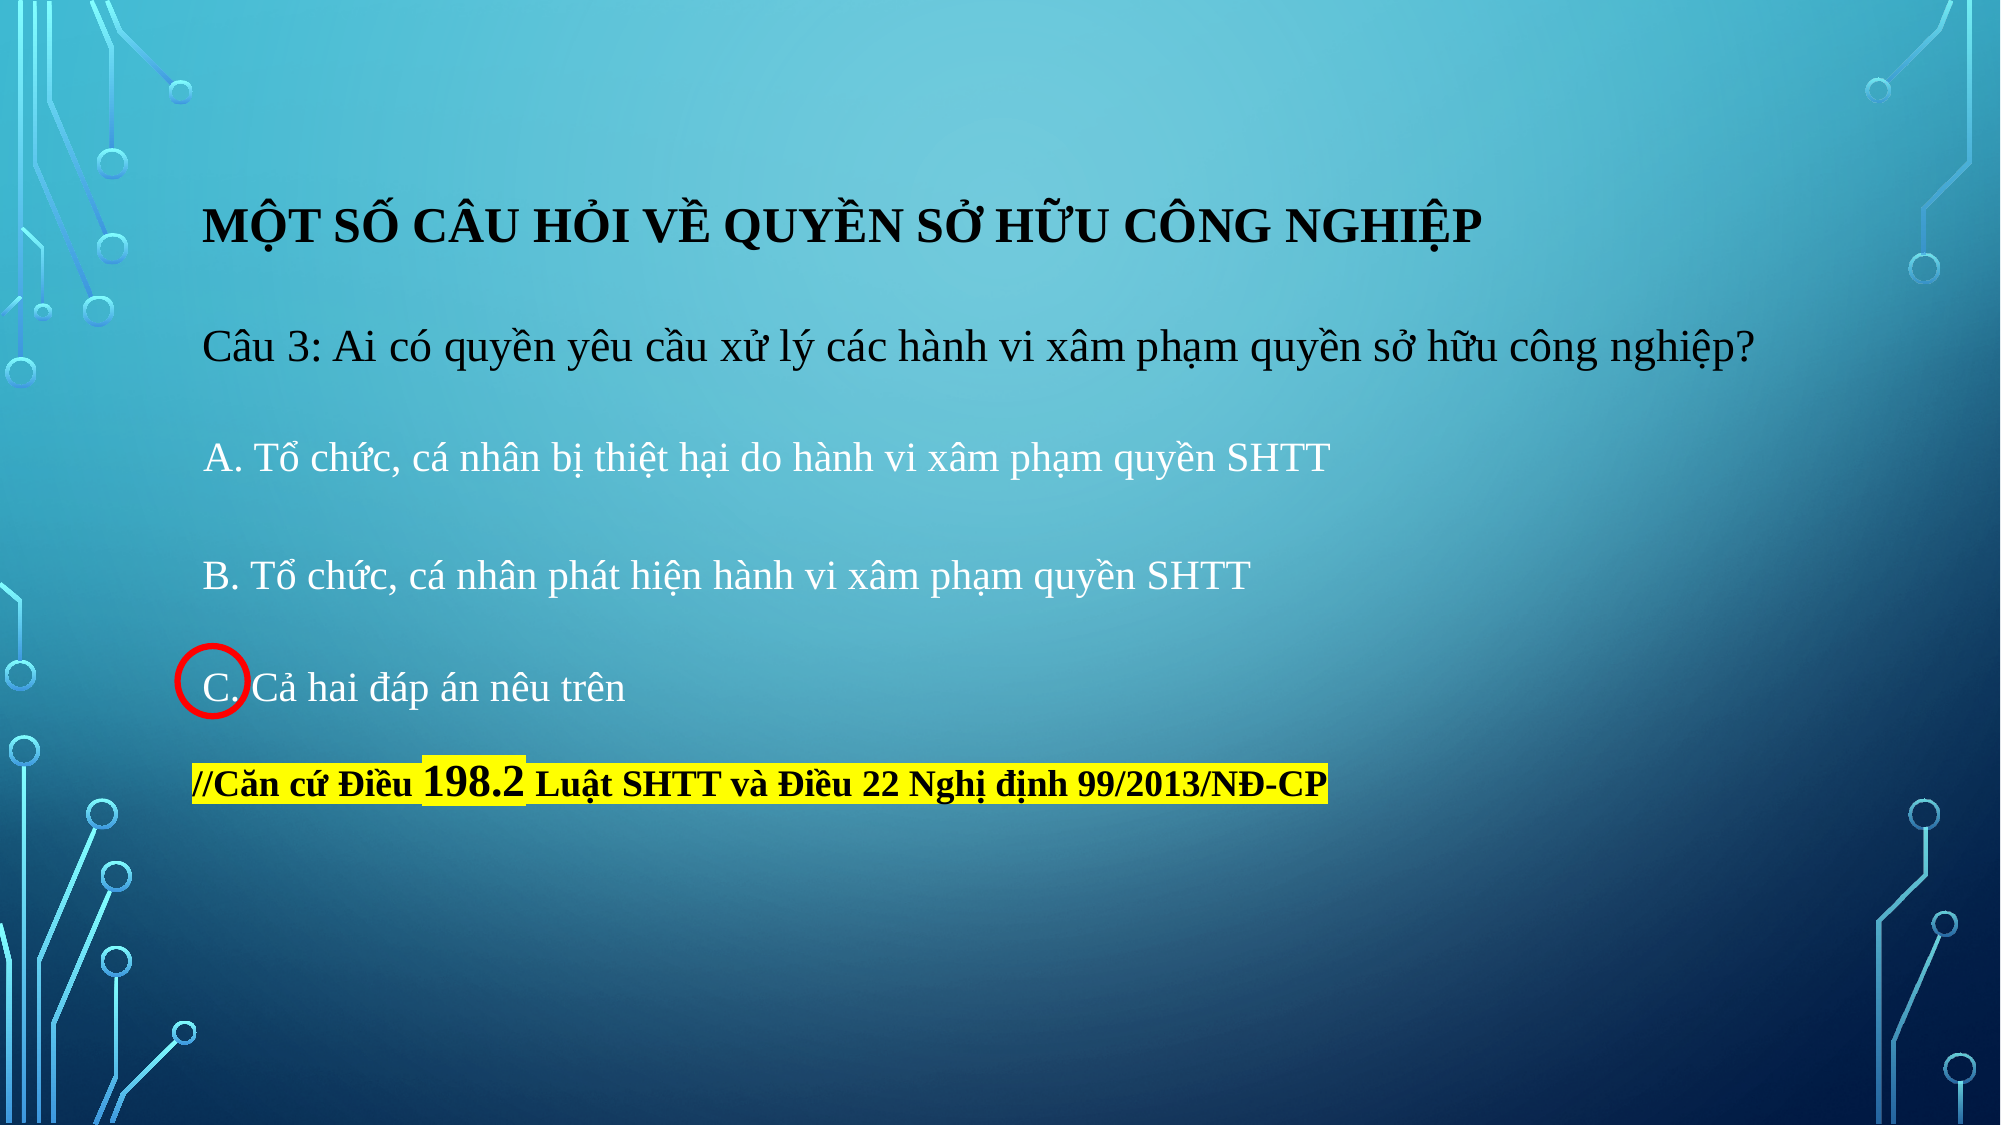

# Một số câu hỏi về quyền sở hữu công nghiệp
Câu 3: Ai có quyền yêu cầu xử lý các hành vi xâm phạm quyền sở hữu công nghiệp?
A. Tổ chức, cá nhân bị thiệt hại do hành vi xâm phạm quyền SHTT

B. Tổ chức, cá nhân phát hiện hành vi xâm phạm quyền SHTT

C. Cả hai đáp án nêu trên

//Căn cứ Điều 198.2 Luật SHTT và Điều 22 Nghị định 99/2013/NĐ-CP